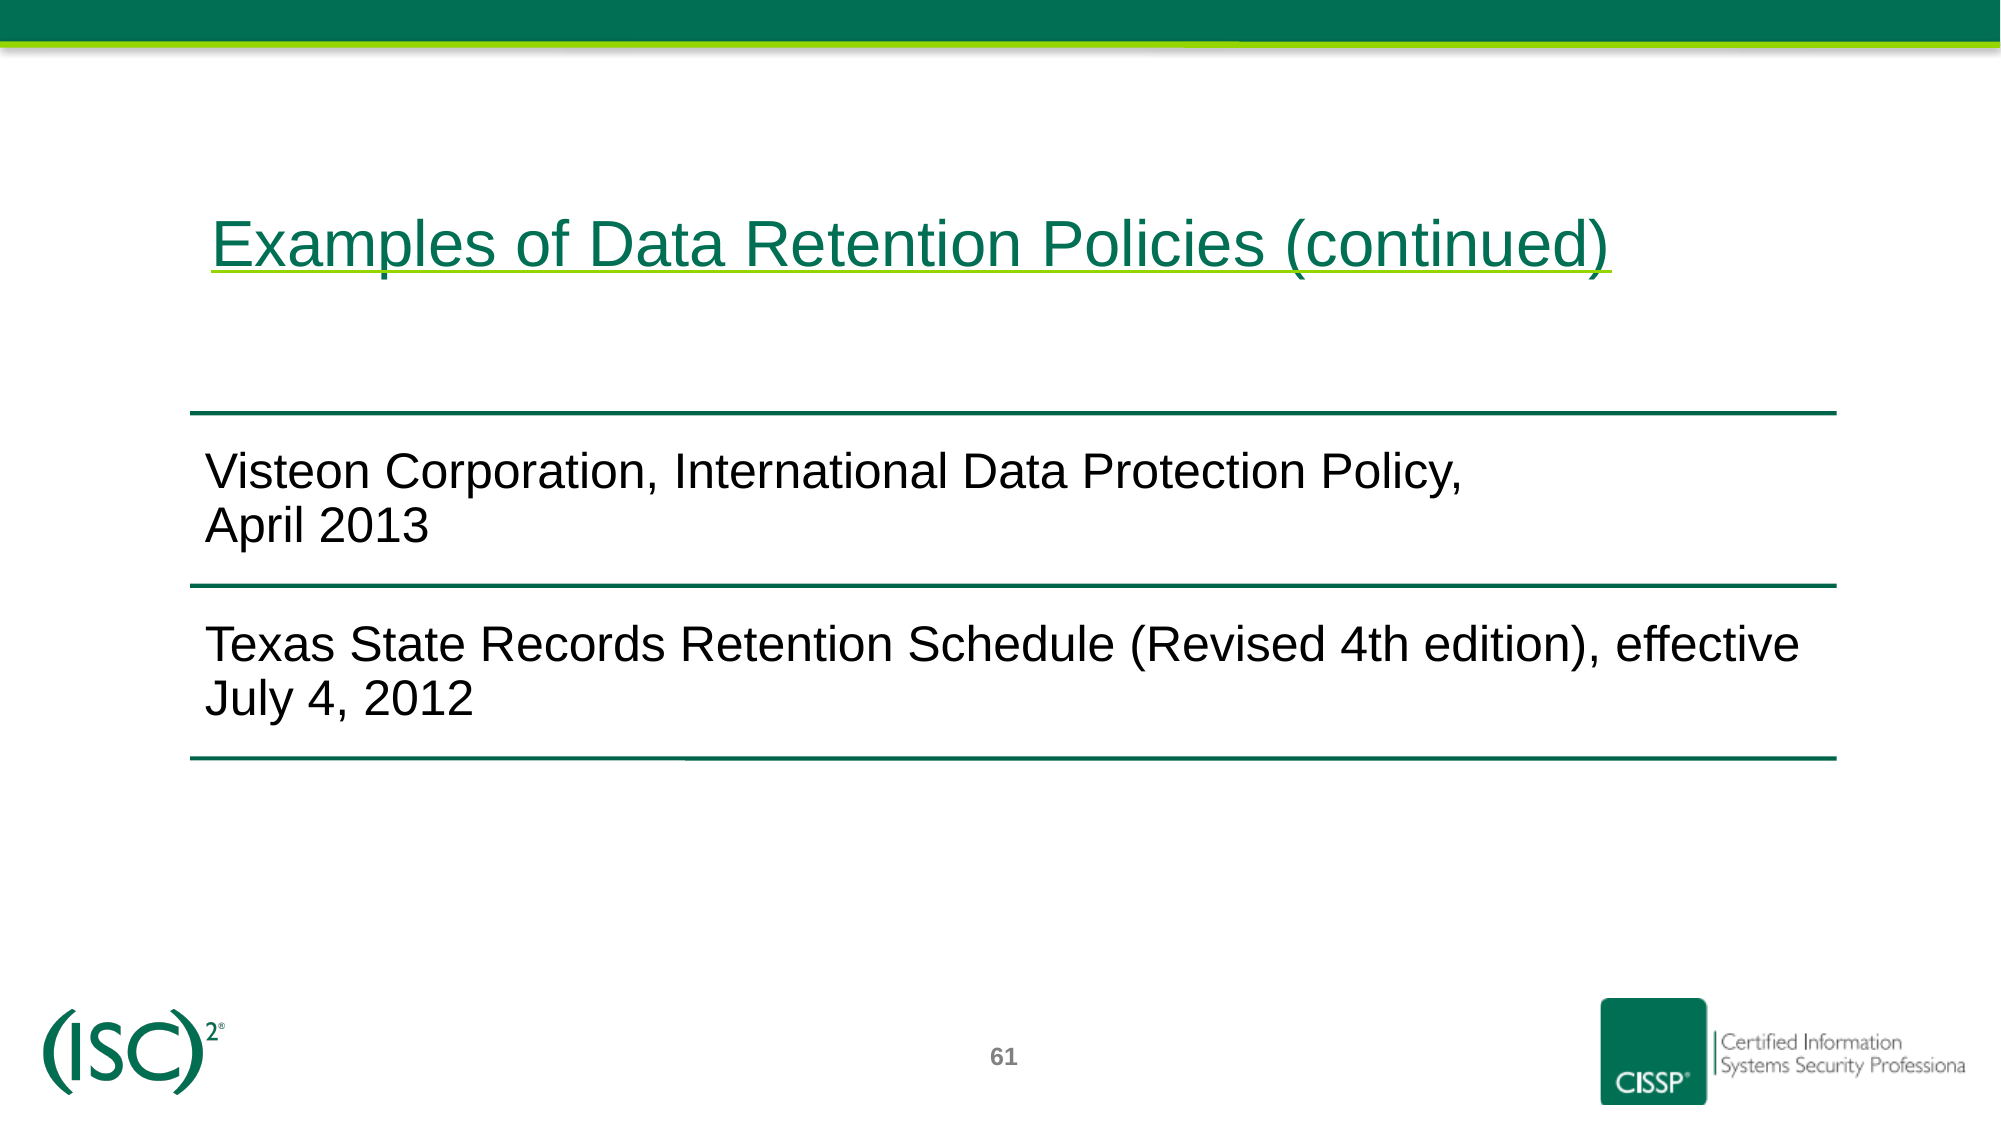

# Examples of Data Retention Policies (continued)
Visteon Corporation, International Data Protection Policy,
April 2013
Texas State Records Retention Schedule (Revised 4th edition), effective July 4, 2012